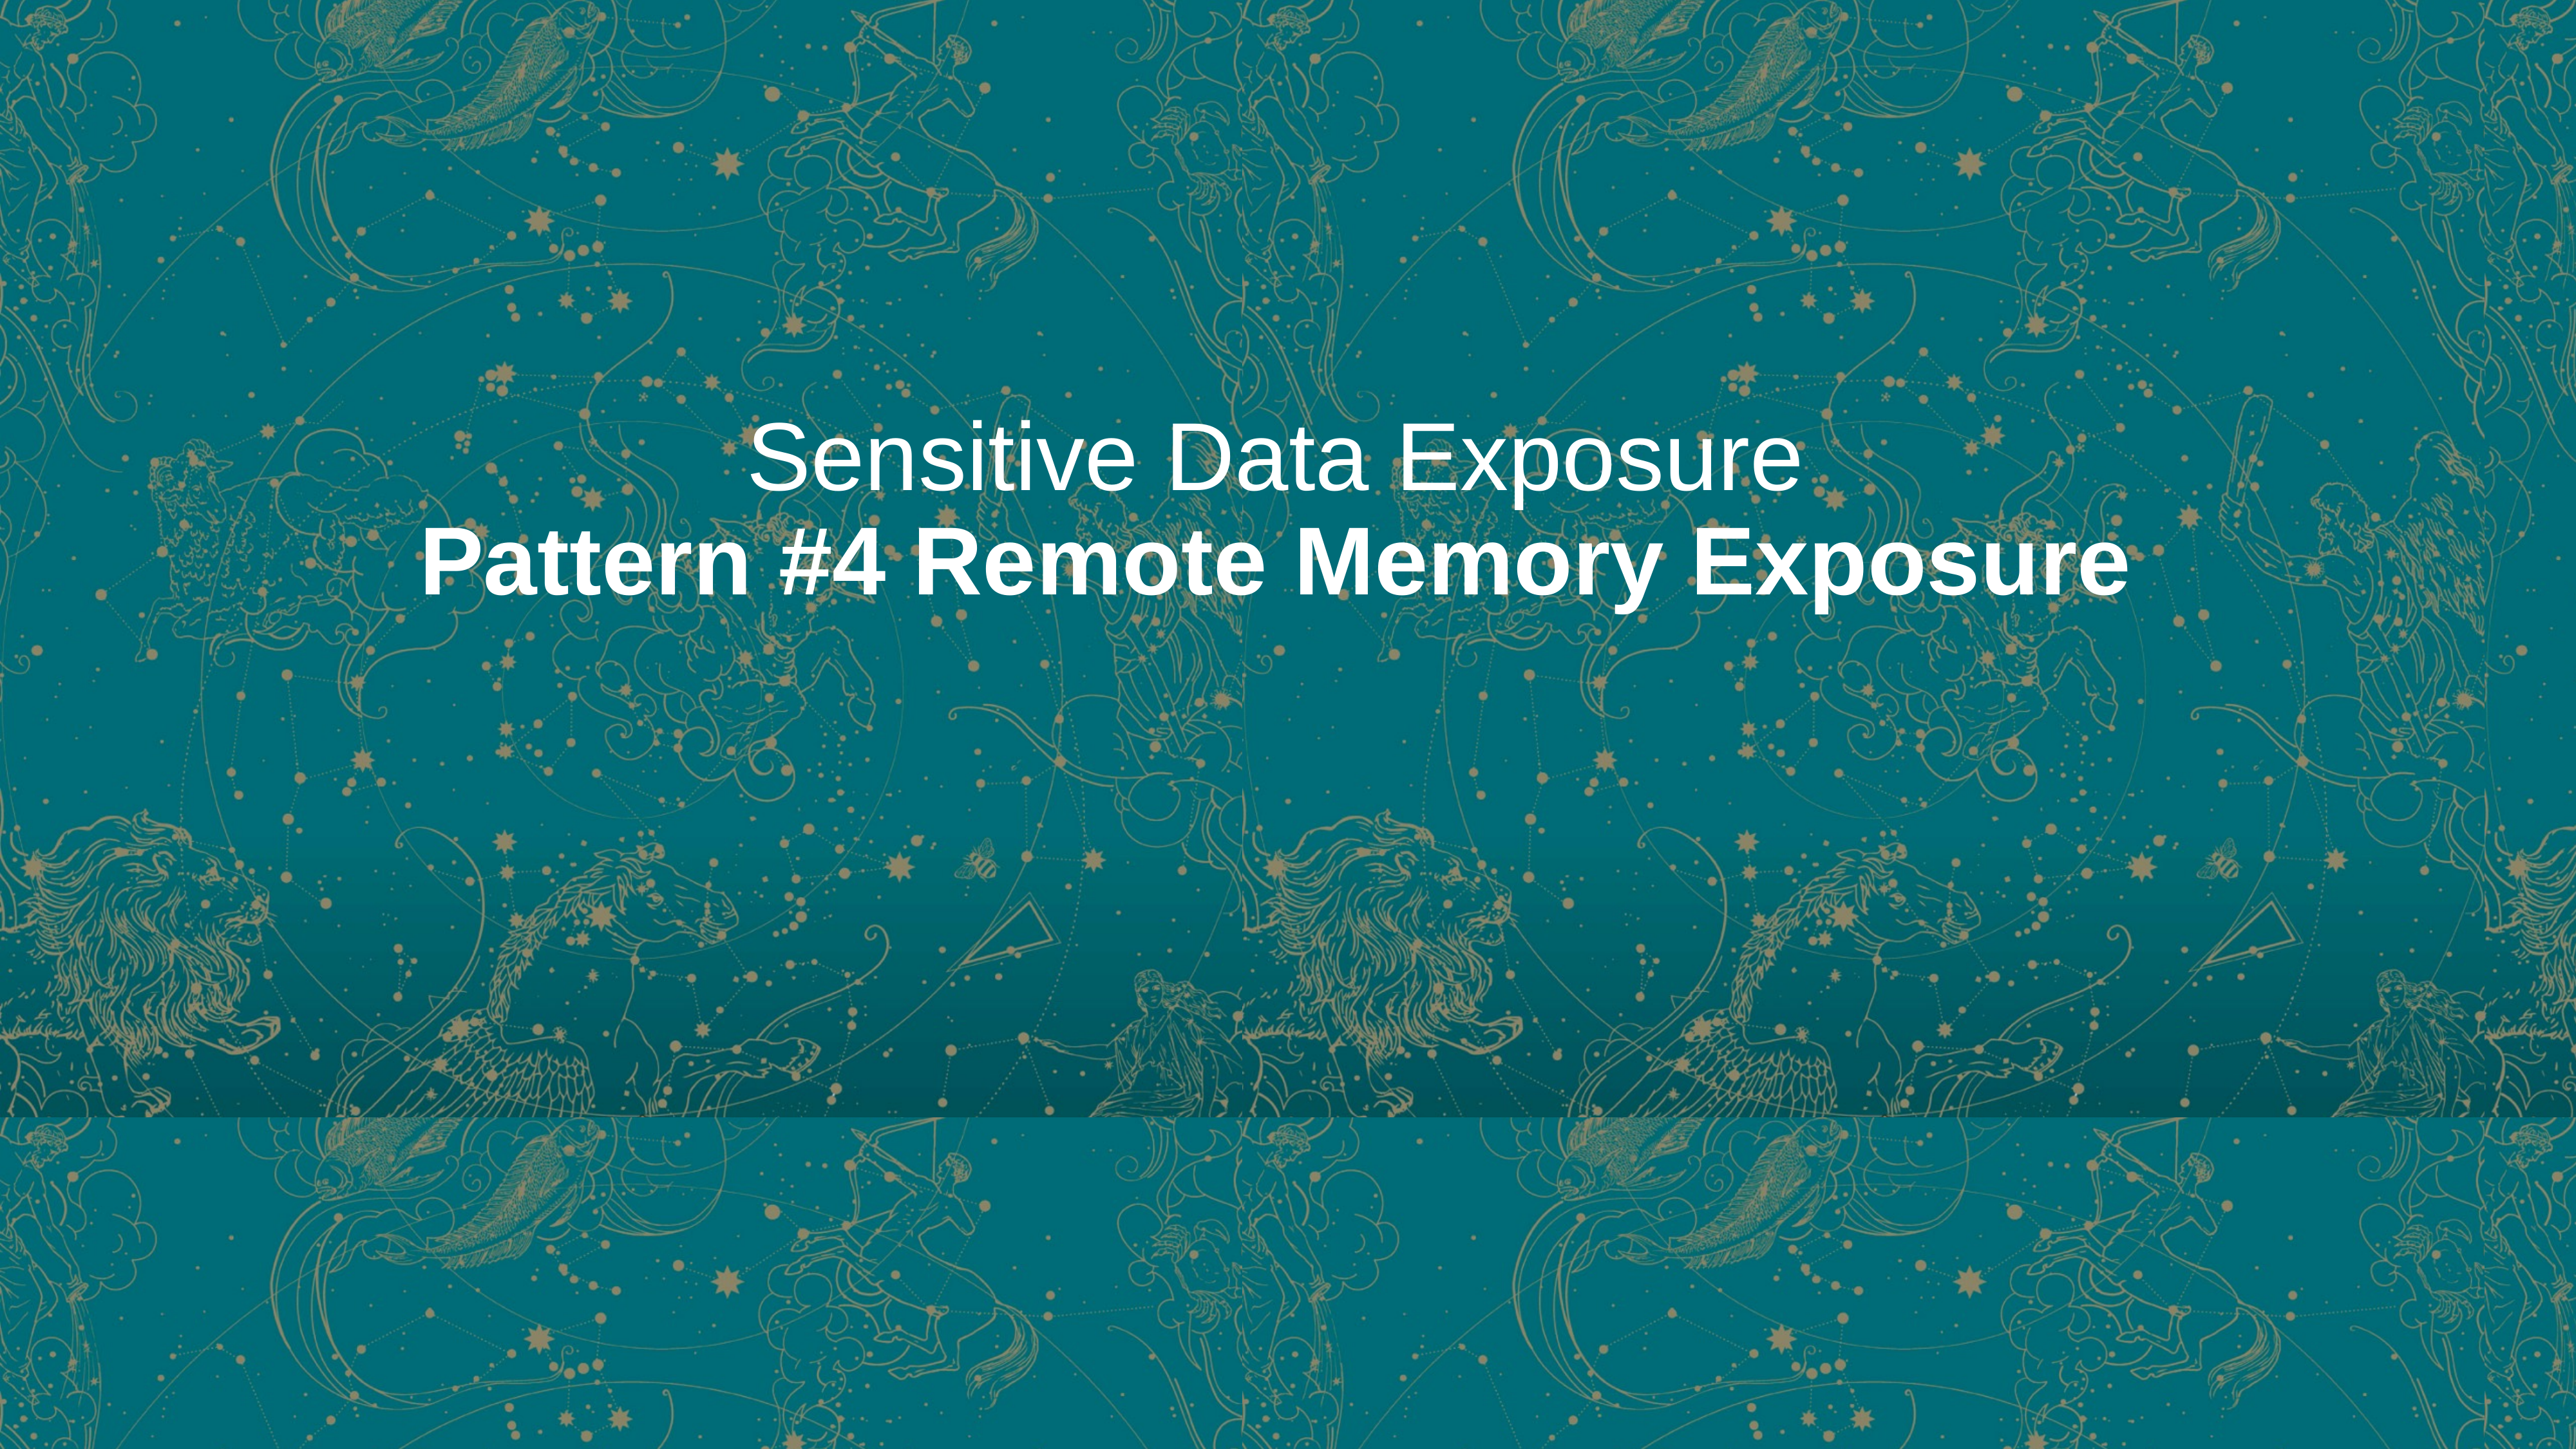

# Sensitive Data Exposure Pattern #4 Remote Memory Exposure